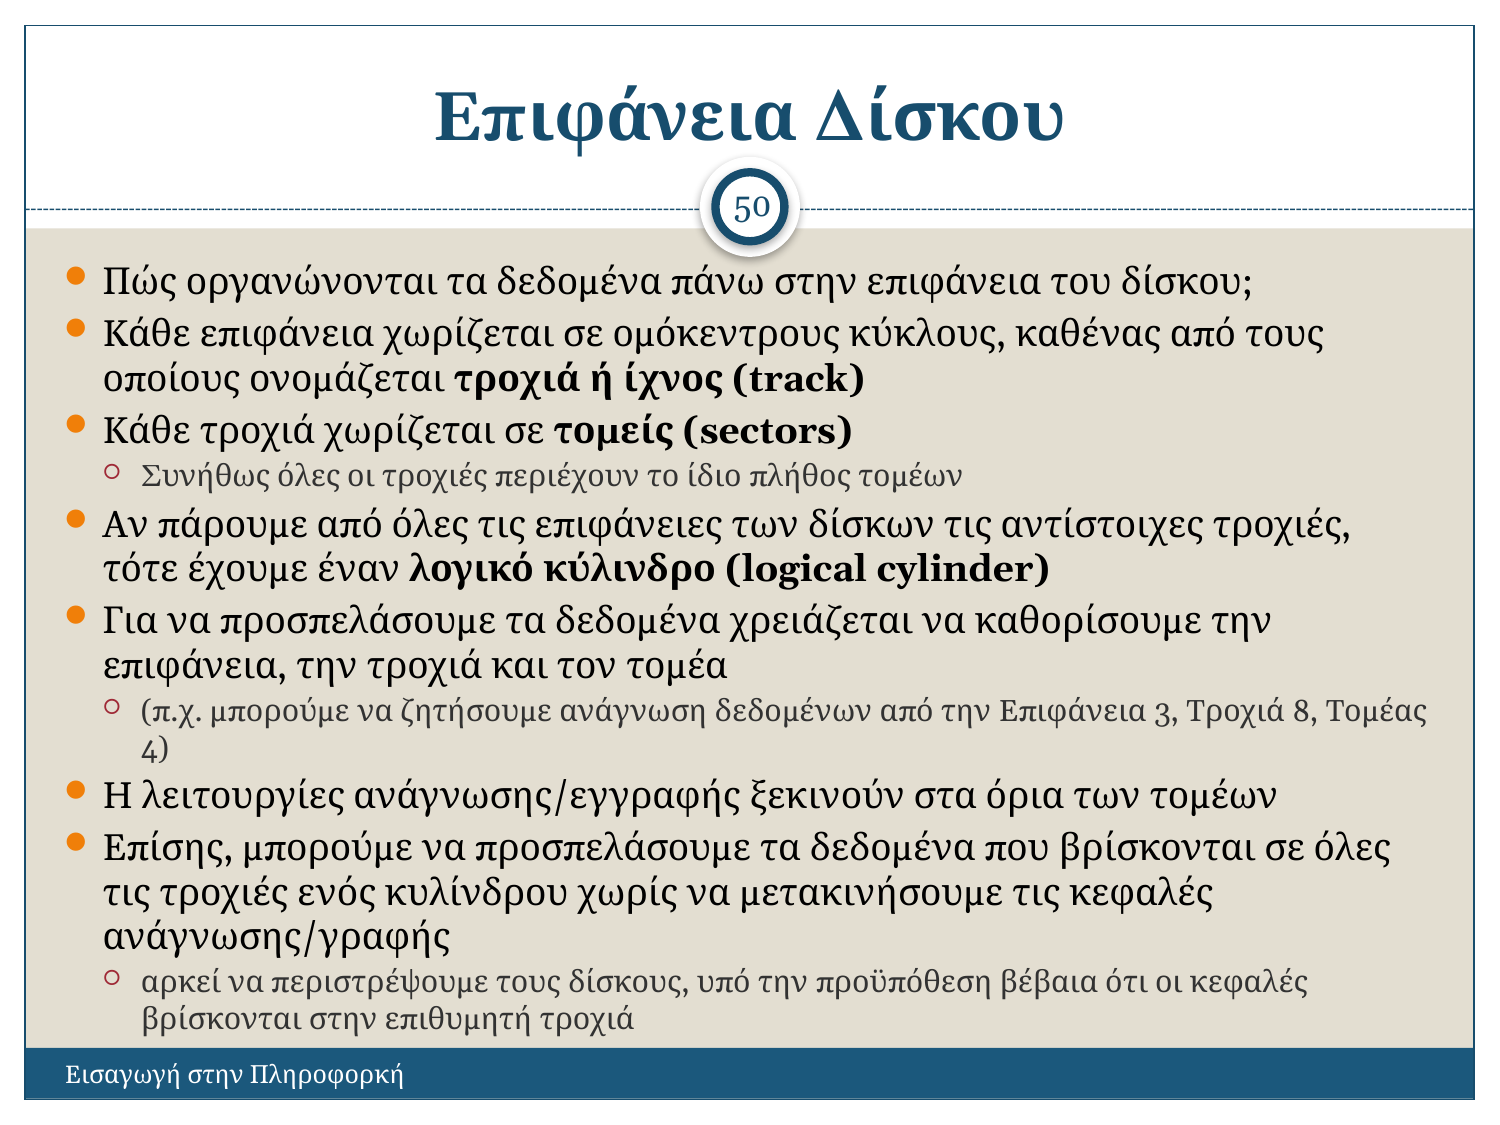

# Επιφάνεια Δίσκου
50
Πώς οργανώνονται τα δεδομένα πάνω στην επιφάνεια του δίσκου;
Κάθε επιφάνεια χωρίζεται σε ομόκεντρους κύκλους, καθένας από τους οποίους ονομάζεται τροχιά ή ίχνος (track)
Κάθε τροχιά χωρίζεται σε τομείς (sectors)
Συνήθως όλες οι τροχιές περιέχουν το ίδιο πλήθος τομέων
Αν πάρουμε από όλες τις επιφάνειες των δίσκων τις αντίστοιχες τροχιές, τότε έχουμε έναν λογικό κύλινδρο (logical cylinder)
Για να προσπελάσουμε τα δεδομένα χρειάζεται να καθορίσουμε την επιφάνεια, την τροχιά και τον τομέα
(π.χ. μπορούμε να ζητήσουμε ανάγνωση δεδομένων από την Επιφάνεια 3, Τροχιά 8, Τομέας 4)
Η λειτουργίες ανάγνωσης/εγγραφής ξεκινούν στα όρια των τομέων
Επίσης, μπορούμε να προσπελάσουμε τα δεδομένα που βρίσκονται σε όλες τις τροχιές ενός κυλίνδρου χωρίς να μετακινήσουμε τις κεφαλές ανάγνωσης/γραφής
αρκεί να περιστρέψουμε τους δίσκους, υπό την προϋπόθεση βέβαια ότι οι κεφαλές βρίσκονται στην επιθυμητή τροχιά

Εισαγωγή στην Πληροφορκή